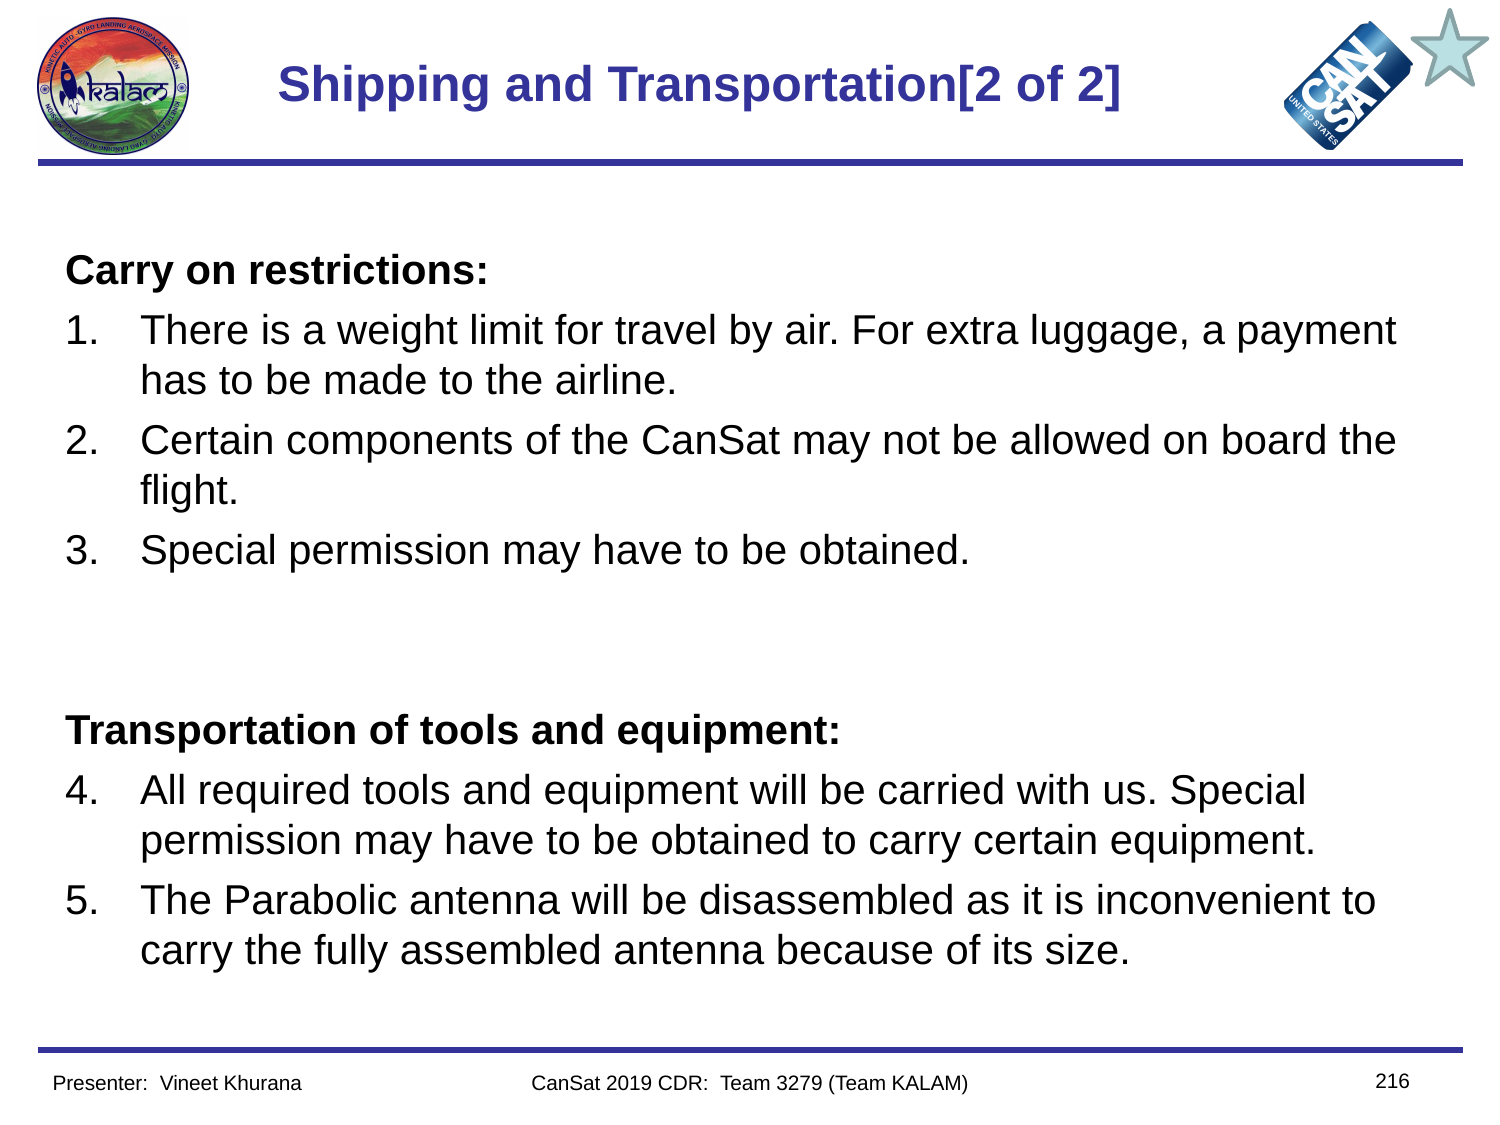

# Shipping and Transportation[2 of 2]

Carry on restrictions:
There is a weight limit for travel by air. For extra luggage, a payment has to be made to the airline.
Certain components of the CanSat may not be allowed on board the flight.
Special permission may have to be obtained.

Transportation of tools and equipment:
All required tools and equipment will be carried with us. Special permission may have to be obtained to carry certain equipment.
The Parabolic antenna will be disassembled as it is inconvenient to carry the fully assembled antenna because of its size.

216
Presenter:  Vineet Khurana
CanSat 2019 CDR:  Team 3279 (Team KALAM)